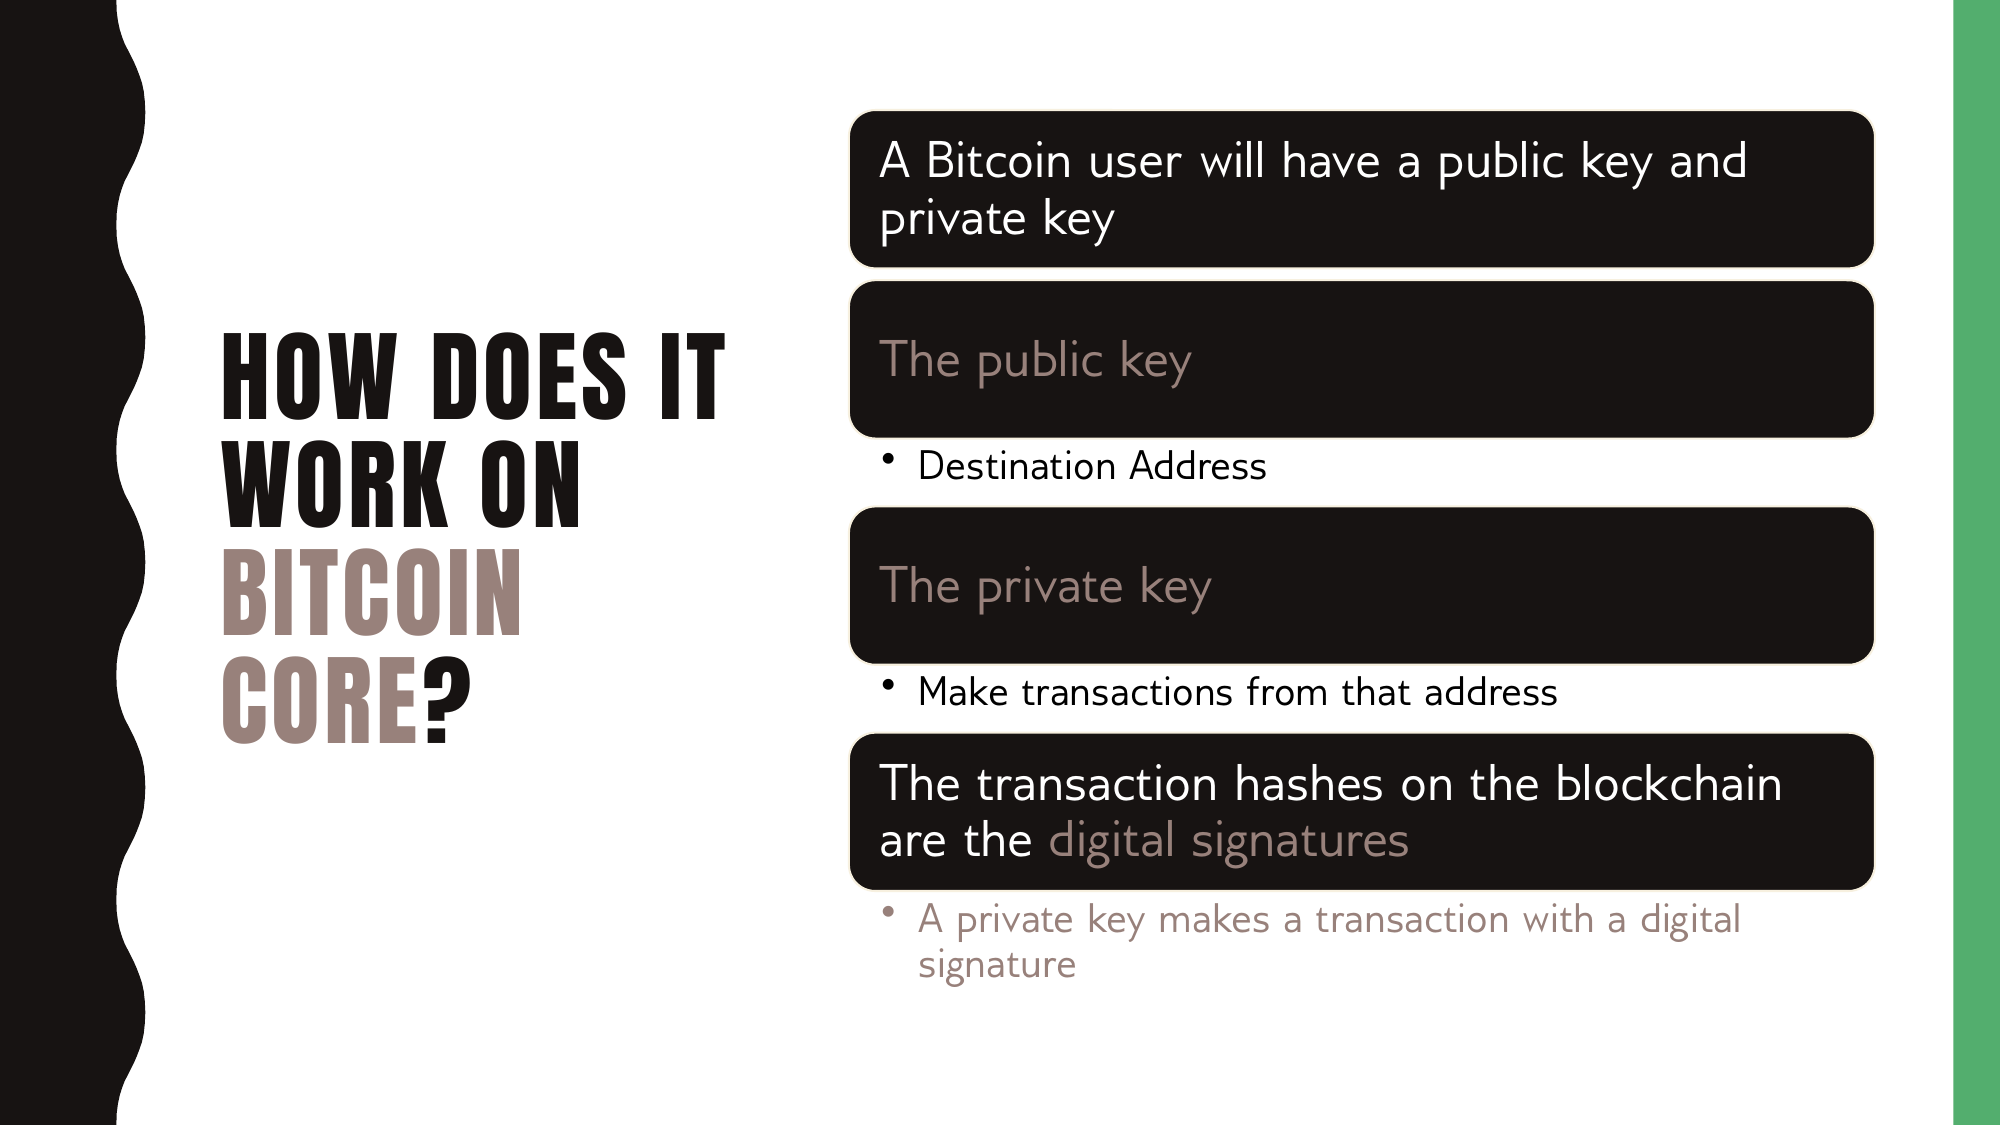

# HOW does it work on bitcoin core?
A Bitcoin user will have a public key and private key
The public key
Destination Address
The private key
Make transactions from that address
The transaction hashes on the blockchain are the digital signatures
A private key makes a transaction with a digital signature